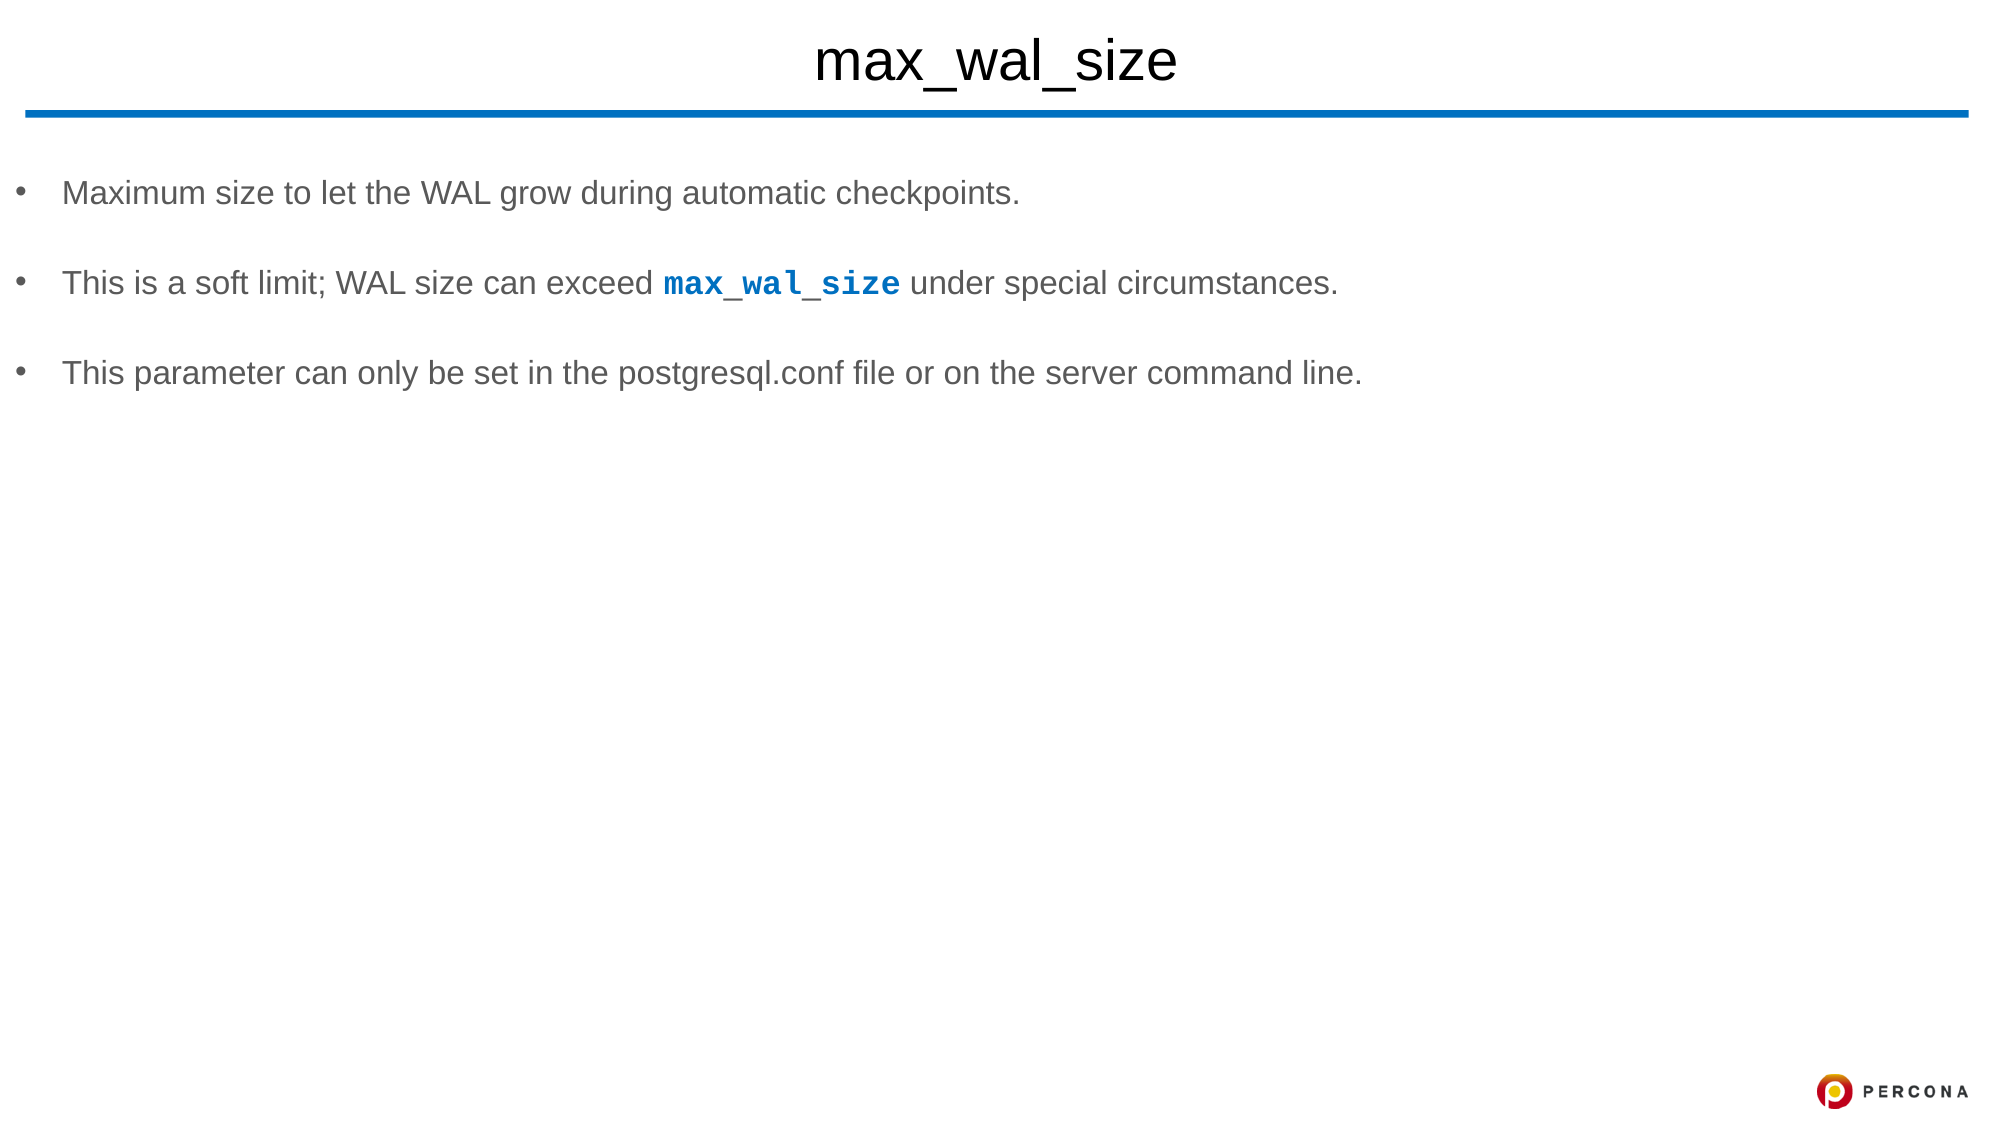

# max_wal_size
Maximum size to let the WAL grow during automatic checkpoints.
This is a soft limit; WAL size can exceed max_wal_size under special circumstances.
This parameter can only be set in the postgresql.conf file or on the server command line.